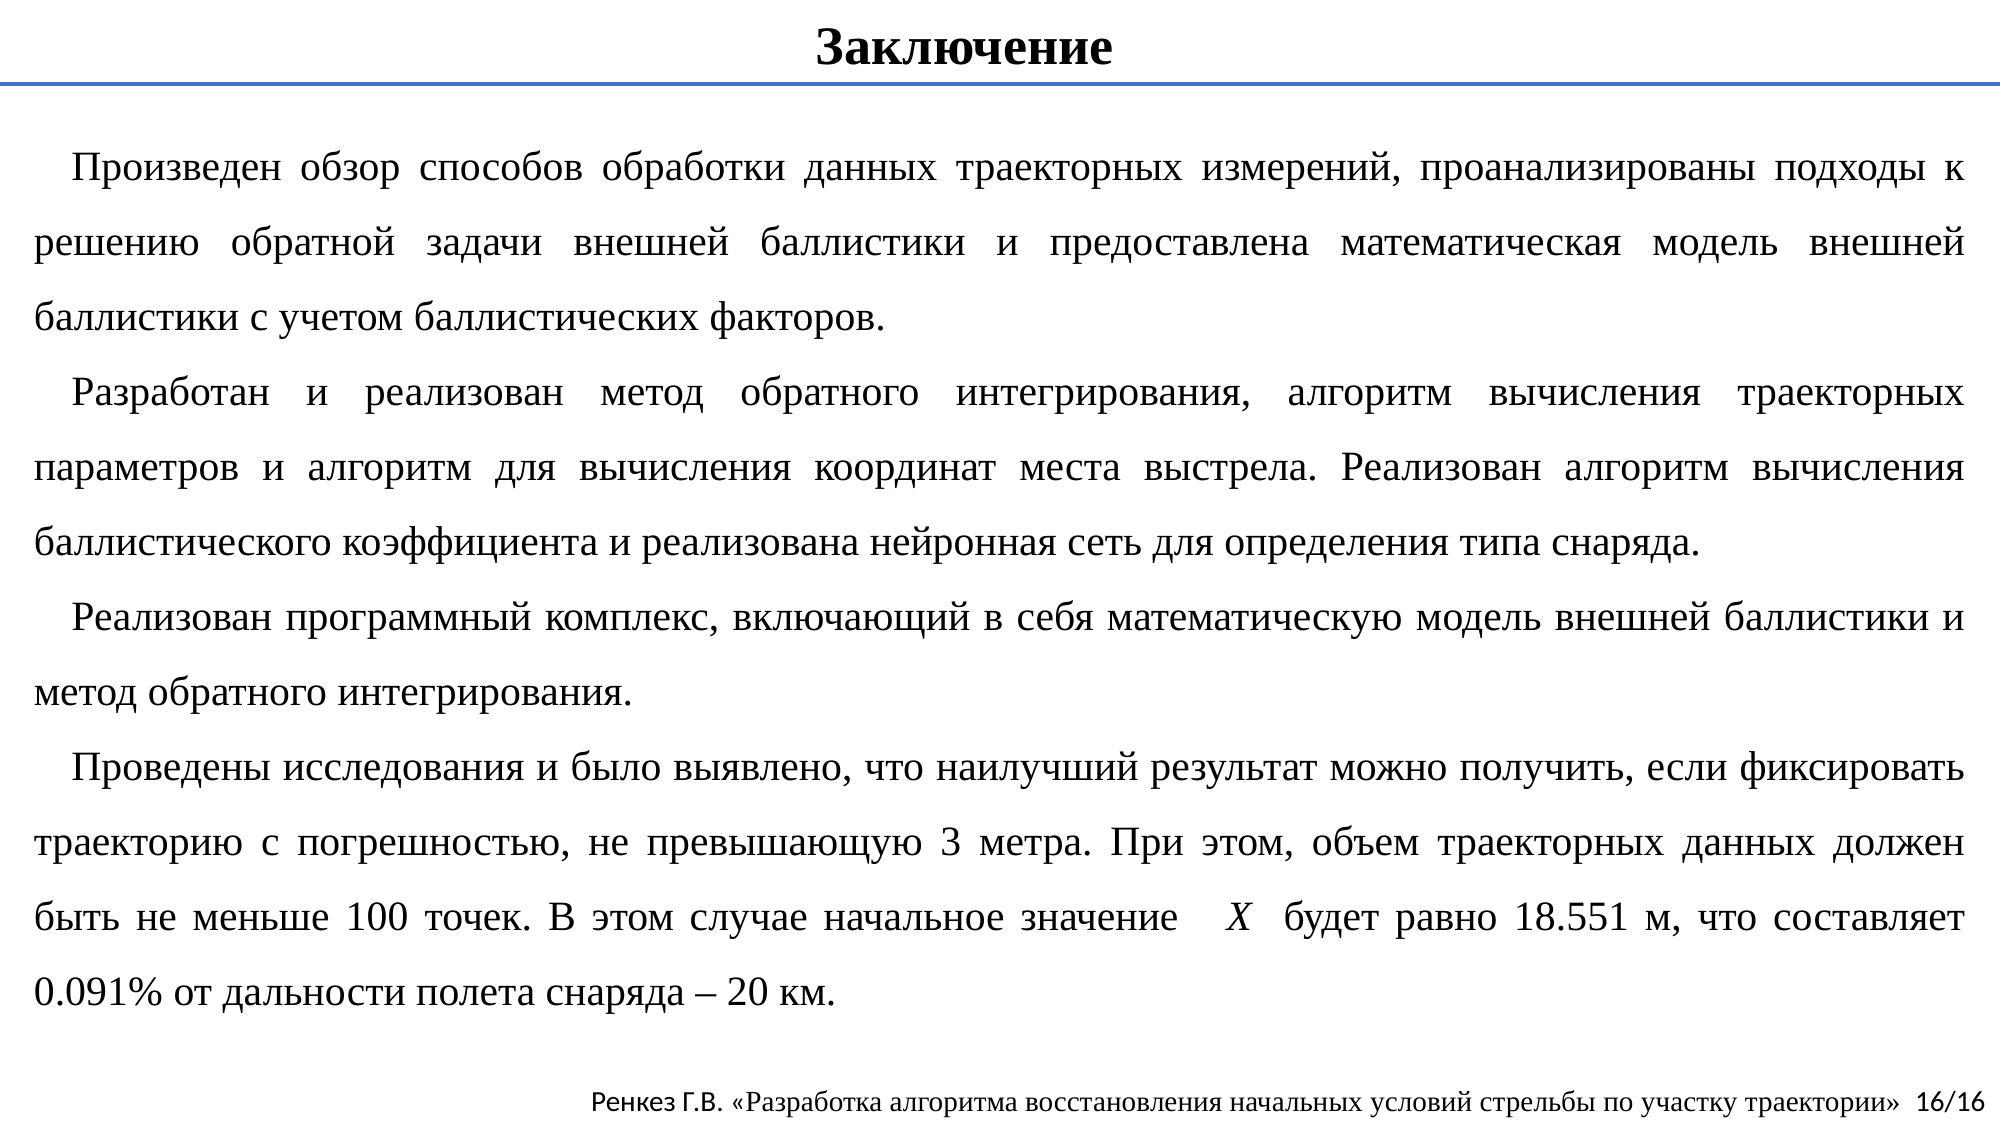

Заключение
	Произведен обзор способов обработки данных траекторных измерений, проанализированы подходы к решению обратной задачи внешней баллистики и предоставлена математическая модель внешней баллистики с учетом баллистических факторов.
	Разработан и реализован метод обратного интегрирования, алгоритм вычисления траекторных параметров и алгоритм для вычисления координат места выстрела. Реализован алгоритм вычисления баллистического коэффициента и реализована нейронная сеть для определения типа снаряда.
	Реализован программный комплекс, включающий в себя математическую модель внешней баллистики и метод обратного интегрирования.
	Проведены исследования и было выявлено, что наилучший результат можно получить, если фиксировать траекторию с погрешностью, не превышающую 3 метра. При этом, объем траекторных данных должен быть не меньше 100 точек. В этом случае начальное значение   X  будет равно 18.551 м, что составляет 0.091% от дальности полета снаряда – 20 км.
Ренкез Г.В. «Разработка алгоритма восстановления начальных условий стрельбы по участку траектории»  16/16